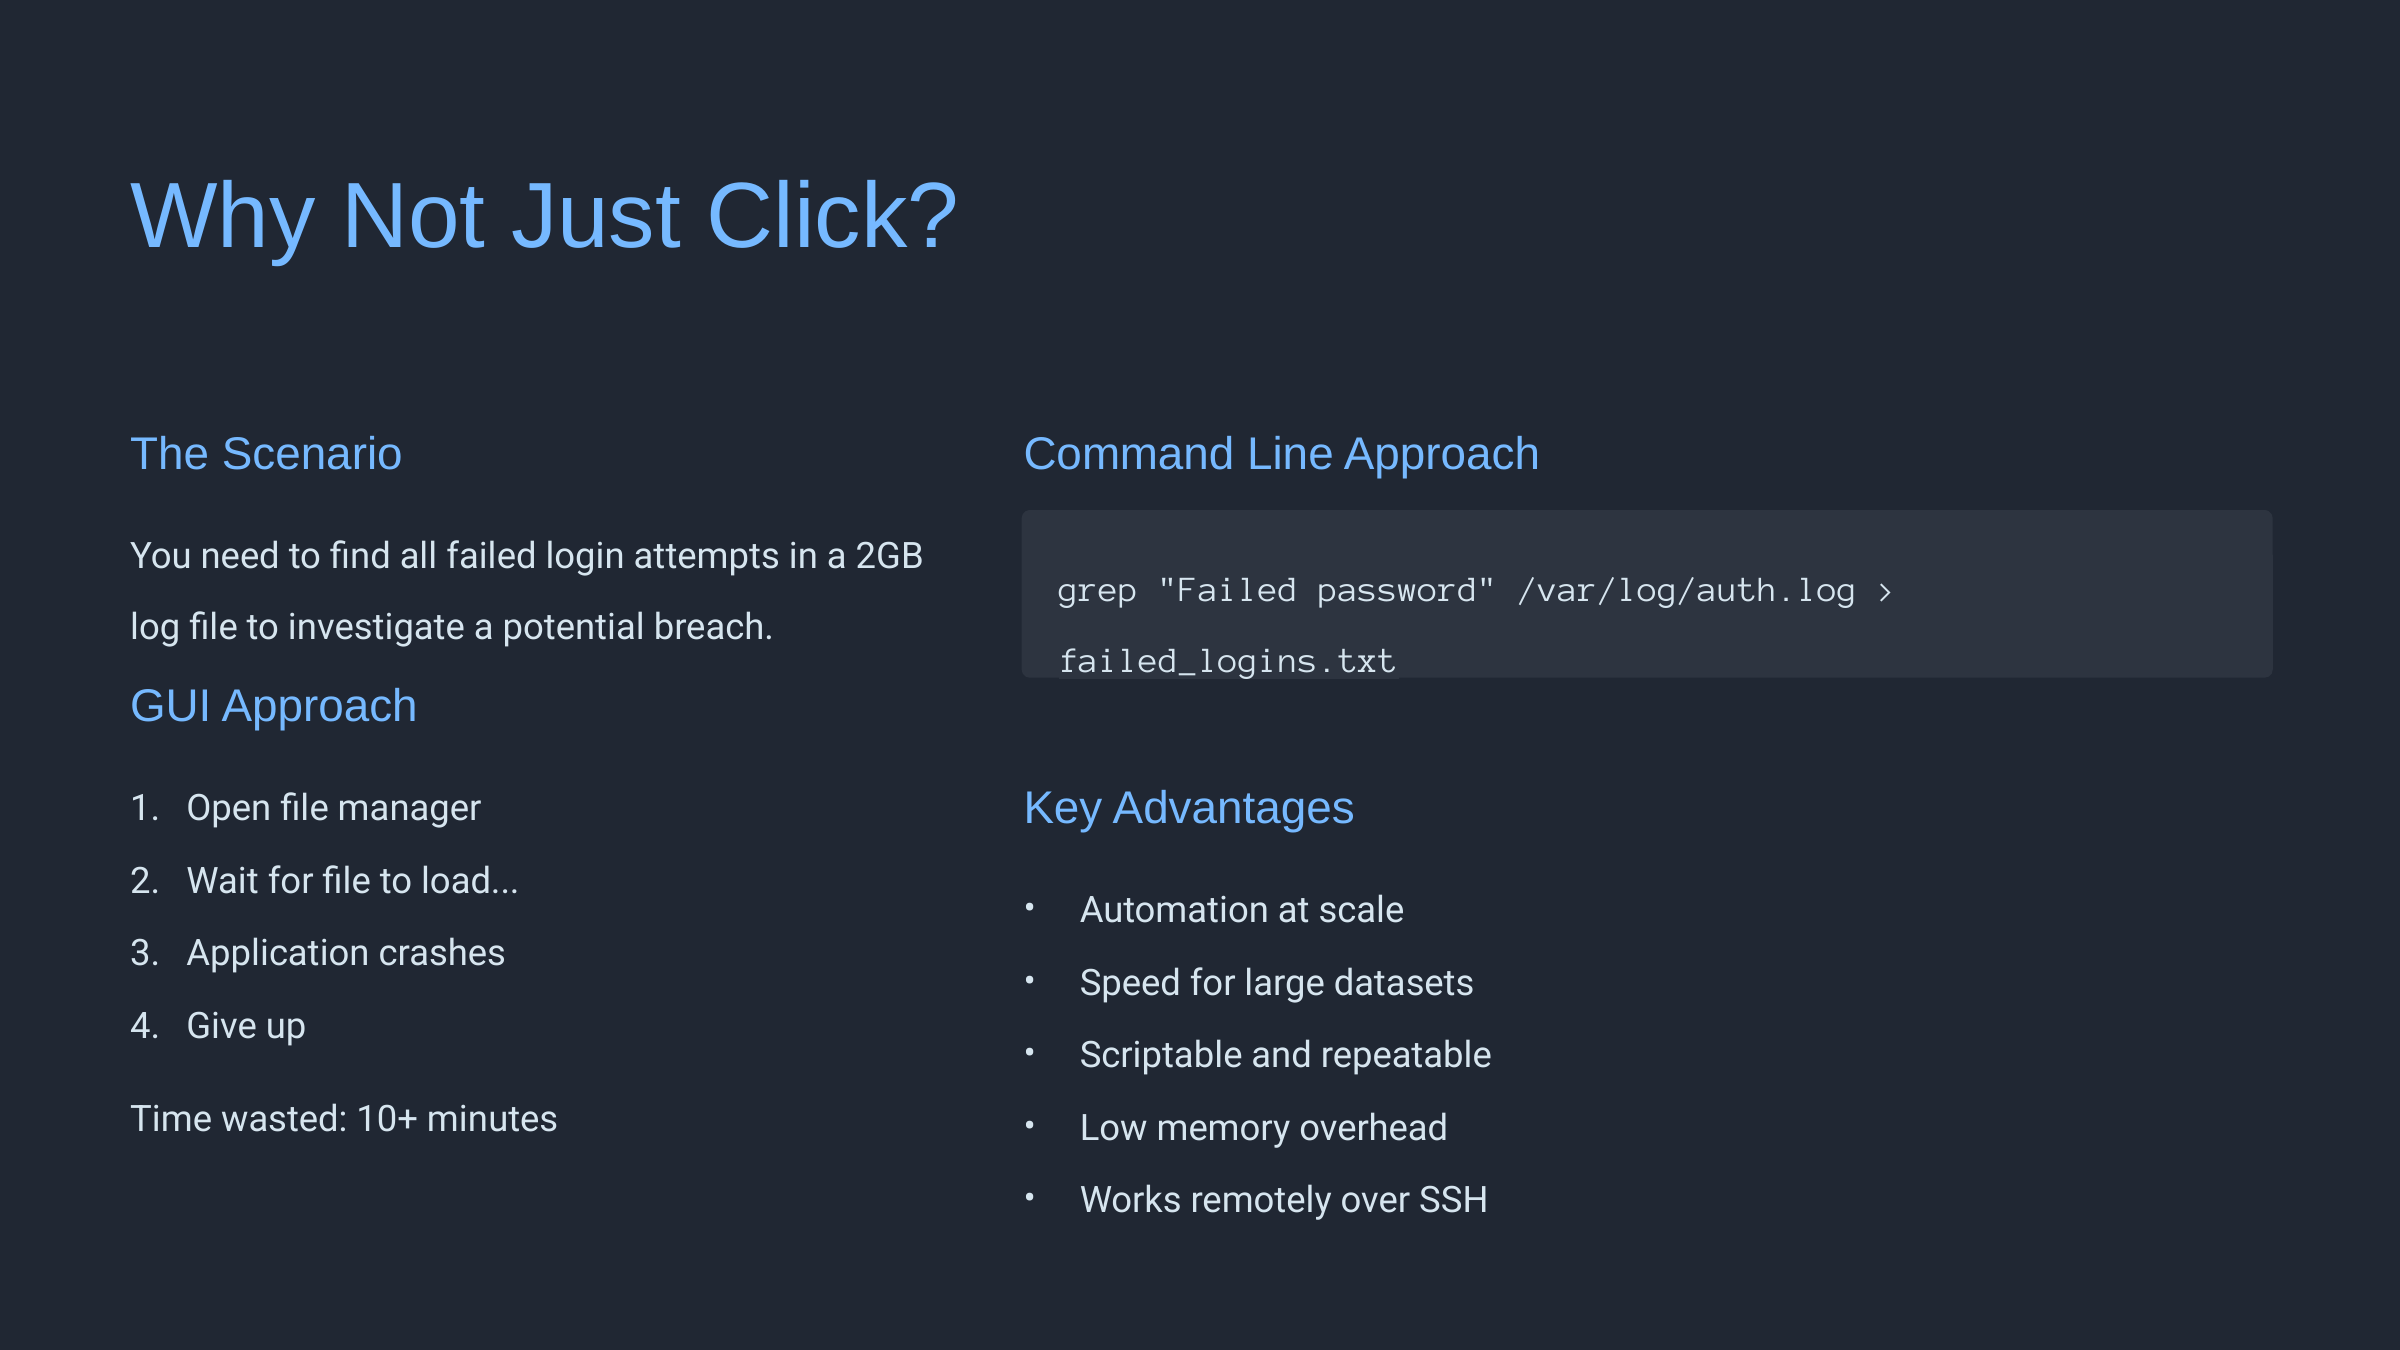

Why Not Just Click?

The Scenario
Command Line Approach
You need to find all failed login attempts in a 2GB log file to investigate a potential breach.

grep "Failed password" /var/log/auth.log > failed_logins.txt
GUI Approach
Open file manager
Key Advantages
Wait for file to load...
Automation at scale
Application crashes
Speed for large datasets
Give up
Scriptable and repeatable
Time wasted: 10+ minutes
Low memory overhead
Works remotely over SSH